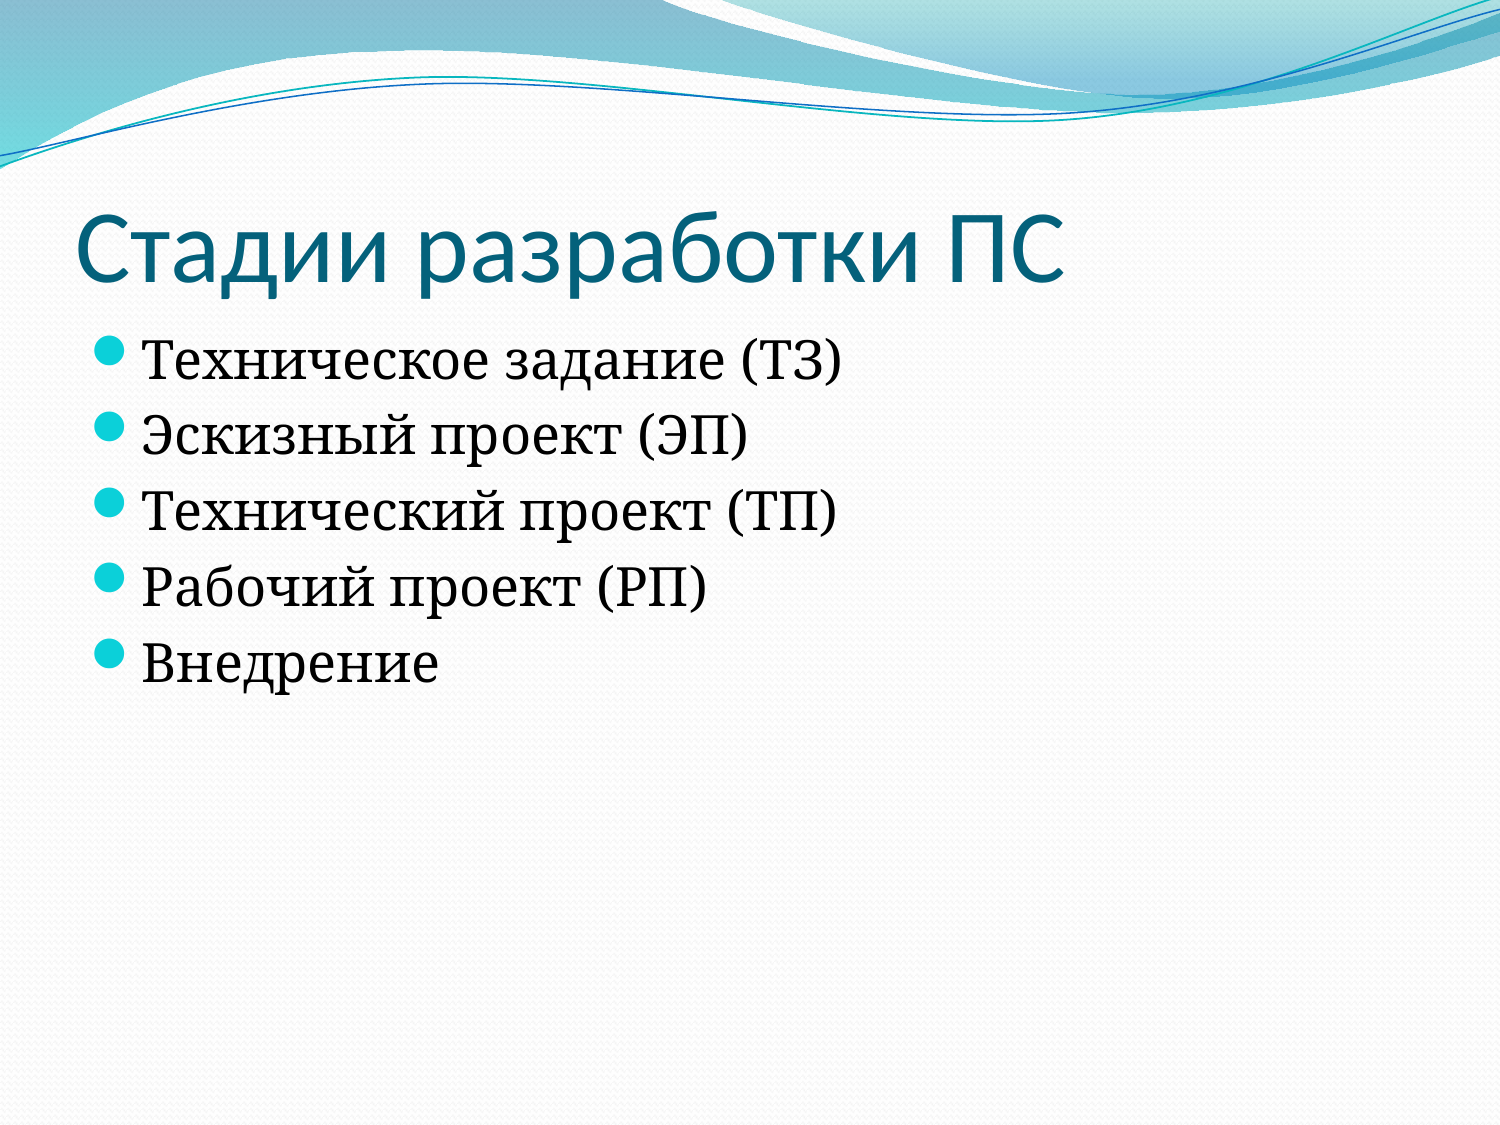

# Стадии разработки ПС
Техническое задание (ТЗ)
Эскизный проект (ЭП)
Технический проект (ТП)
Рабочий проект (РП)
Внедрение